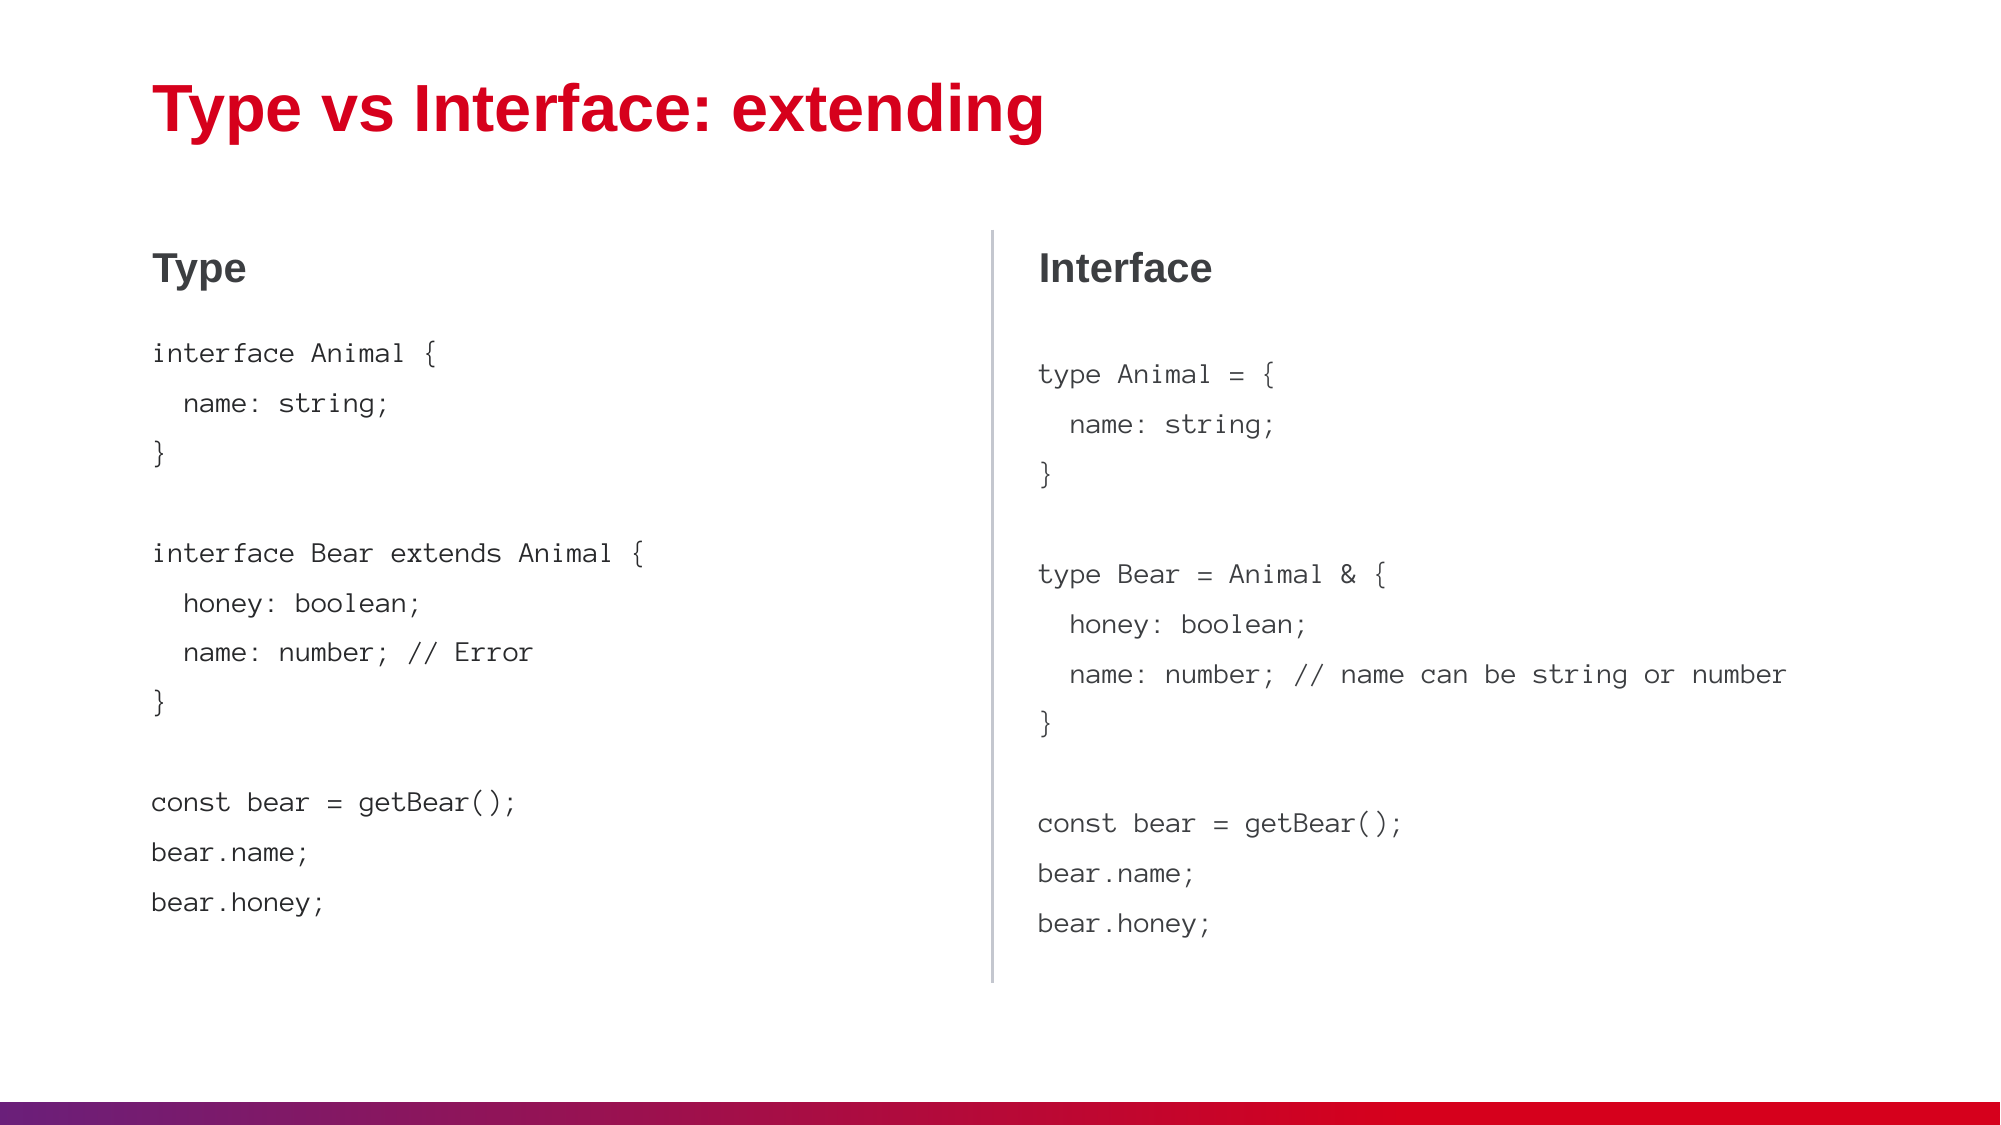

# Type vs Interface: extending
Type
Interface
interface Animal {
  name: string;
}

interface Bear extends Animal {
  honey: boolean;
  name: number; // Error
}

const bear = getBear();
bear.name;
bear.honey;
type Animal = {
  name: string;
}

type Bear = Animal & {
  honey: boolean;
  name: number; // name can be string or number
}

const bear = getBear();
bear.name;
bear.honey;